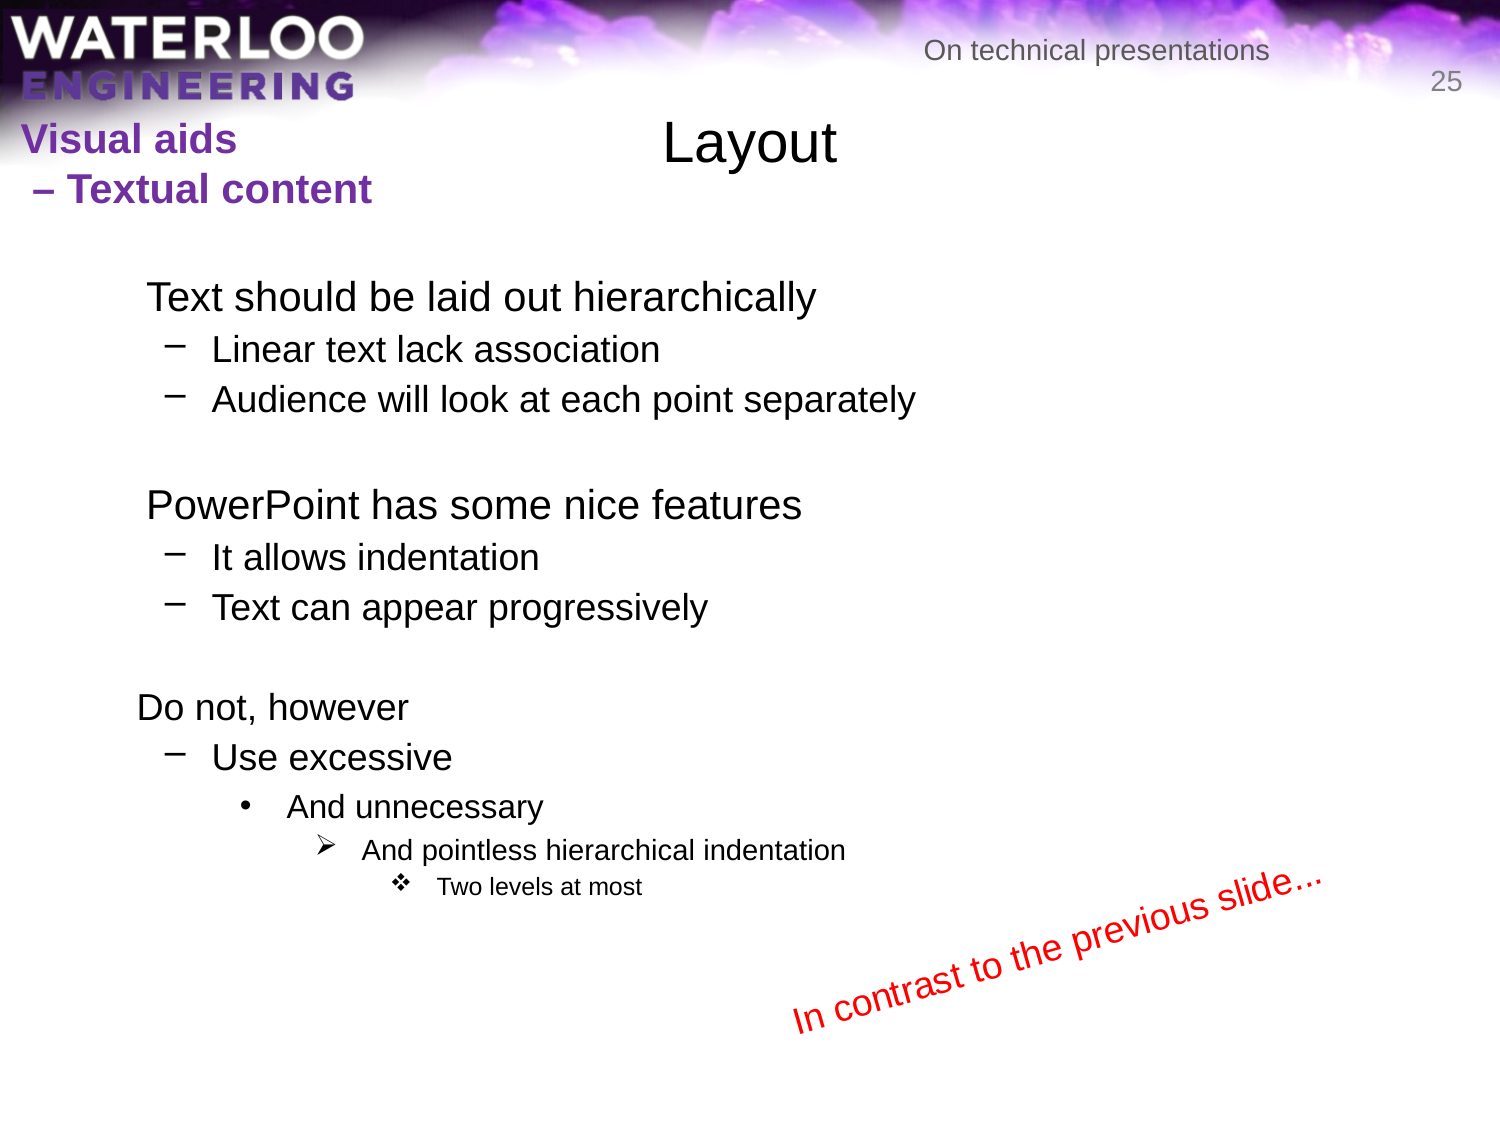

# Layout
25
Visual aids
 – Textual content
	Text should be laid out hierarchically
Linear text lack association
Audience will look at each point separately

	PowerPoint has some nice features
It allows indentation
Text can appear progressively

	Do not, however
Use excessive
And unnecessary
And pointless hierarchical indentation
Two levels at most
In contrast to the previous slide...